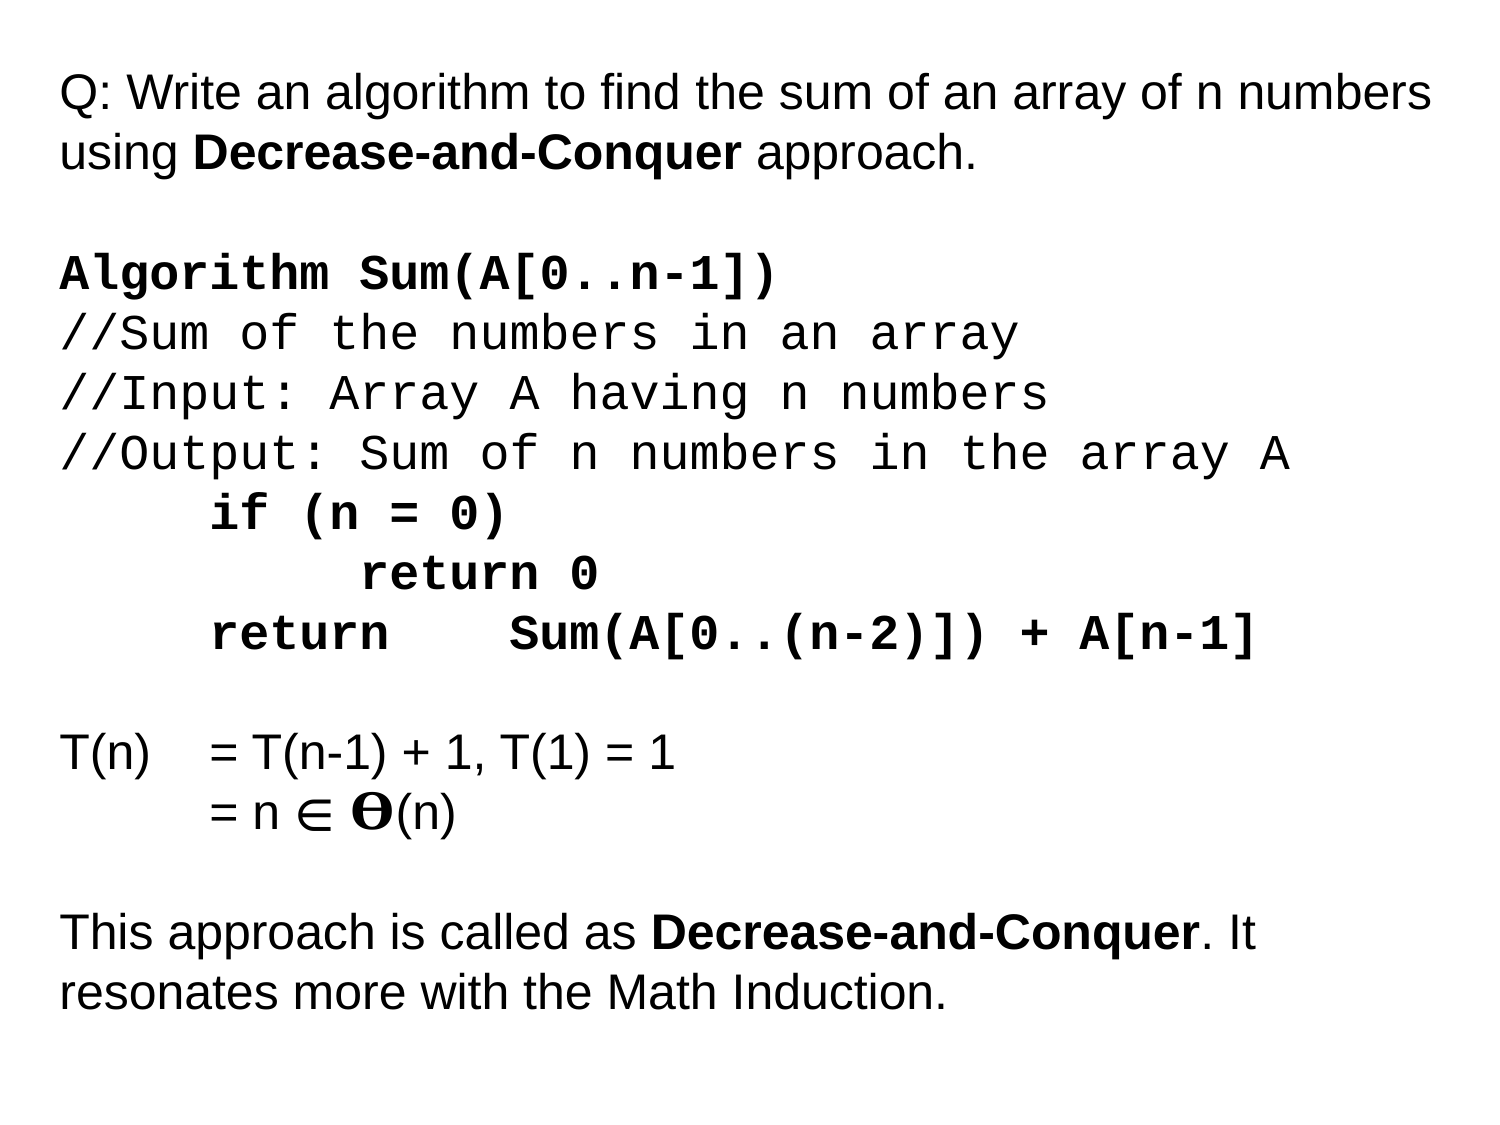

Q: Write an algorithm to find the sum of an array of n numbers using Decrease-and-Conquer approach.

Algorithm Sum(A[0..n-1])
//Sum of the numbers in an array
//Input: Array A having n numbers
//Output: Sum of n numbers in the array A
	if (n = 0)
		return 0
	return	Sum(A[0..(n-2)]) + A[n-1]

T(n)	= T(n-1) + 1, T(1) = 1
= n ∈ 𝚹(n)

This approach is called as Decrease-and-Conquer. It resonates more with the Math Induction.